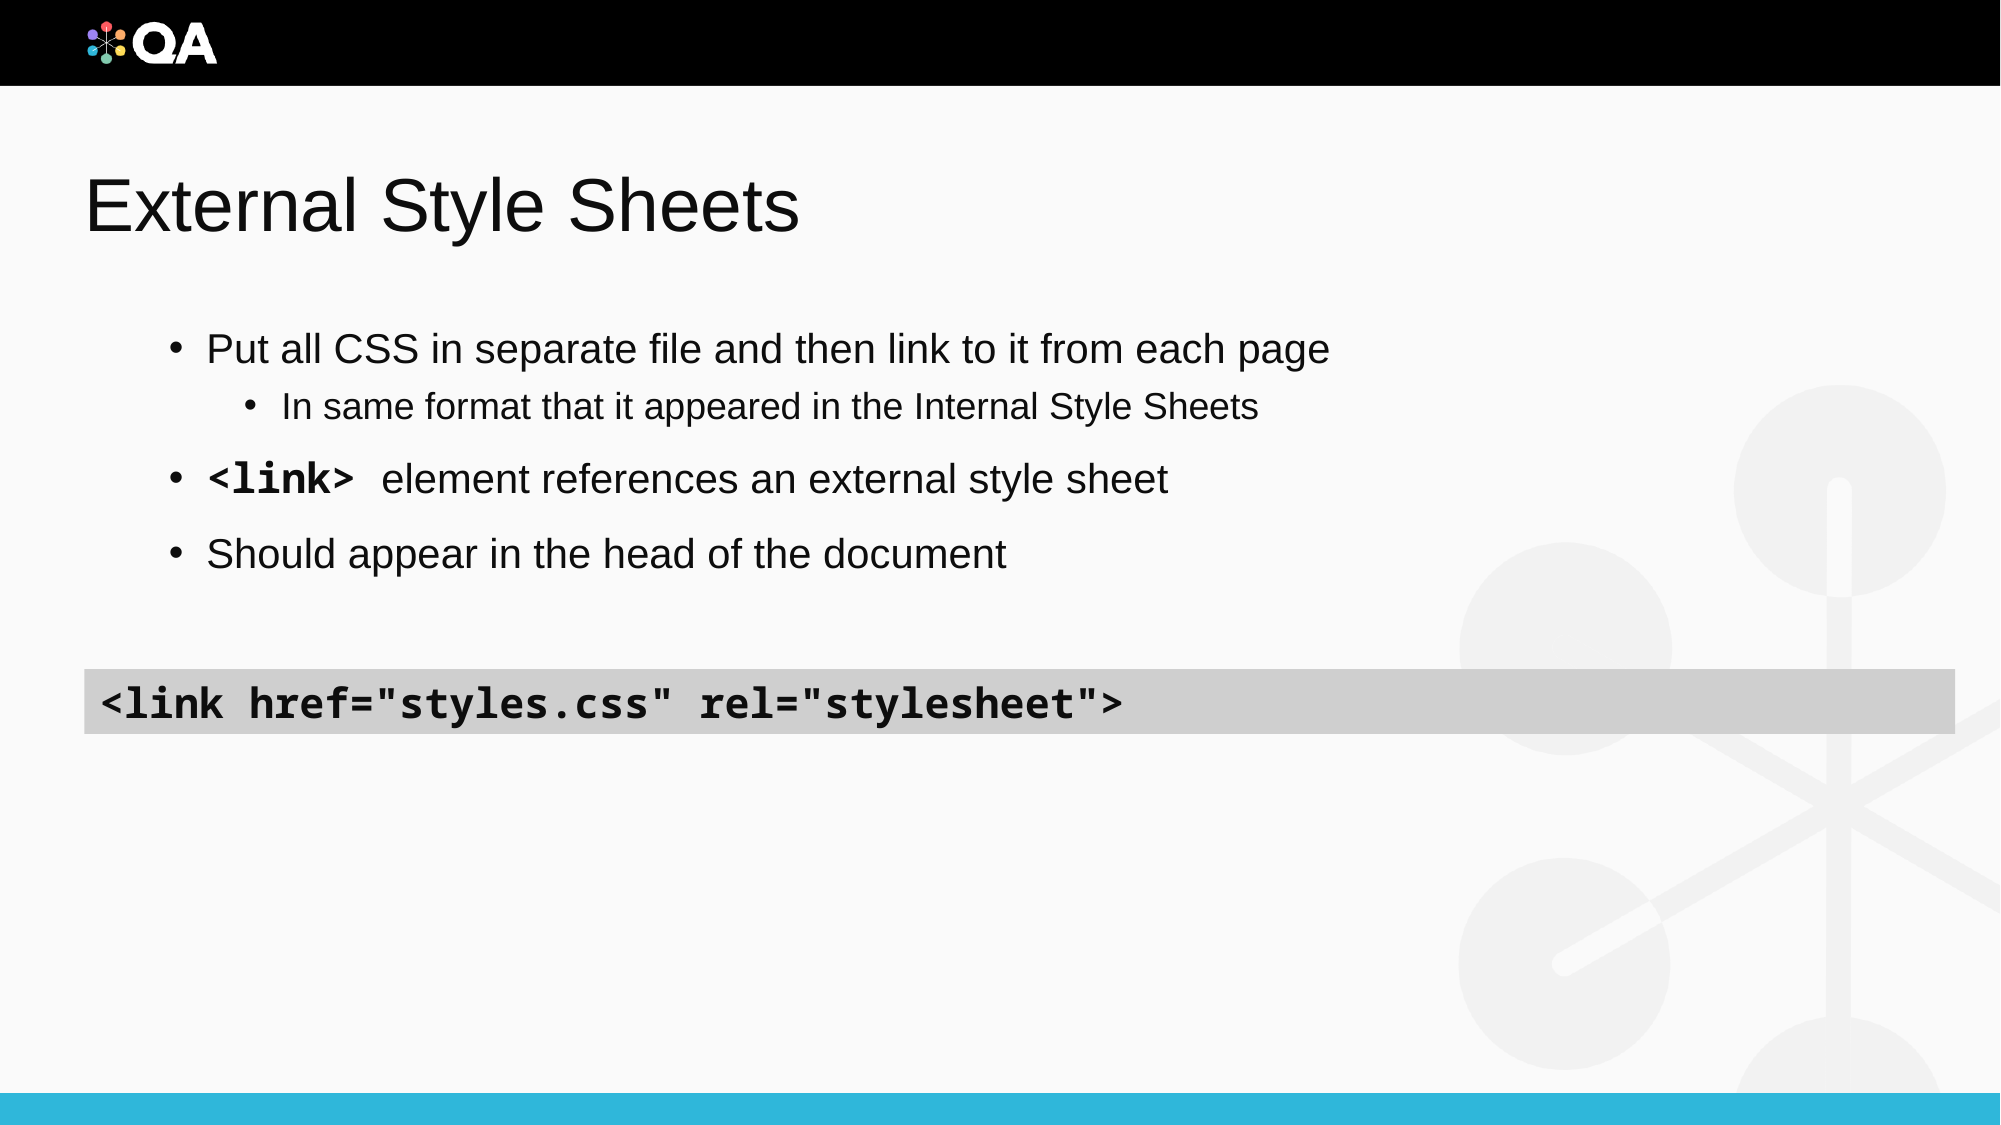

# External Style Sheets
Put all CSS in separate file and then link to it from each page
In same format that it appeared in the Internal Style Sheets
<link> element references an external style sheet
Should appear in the head of the document

<link href="styles.css" rel="stylesheet">